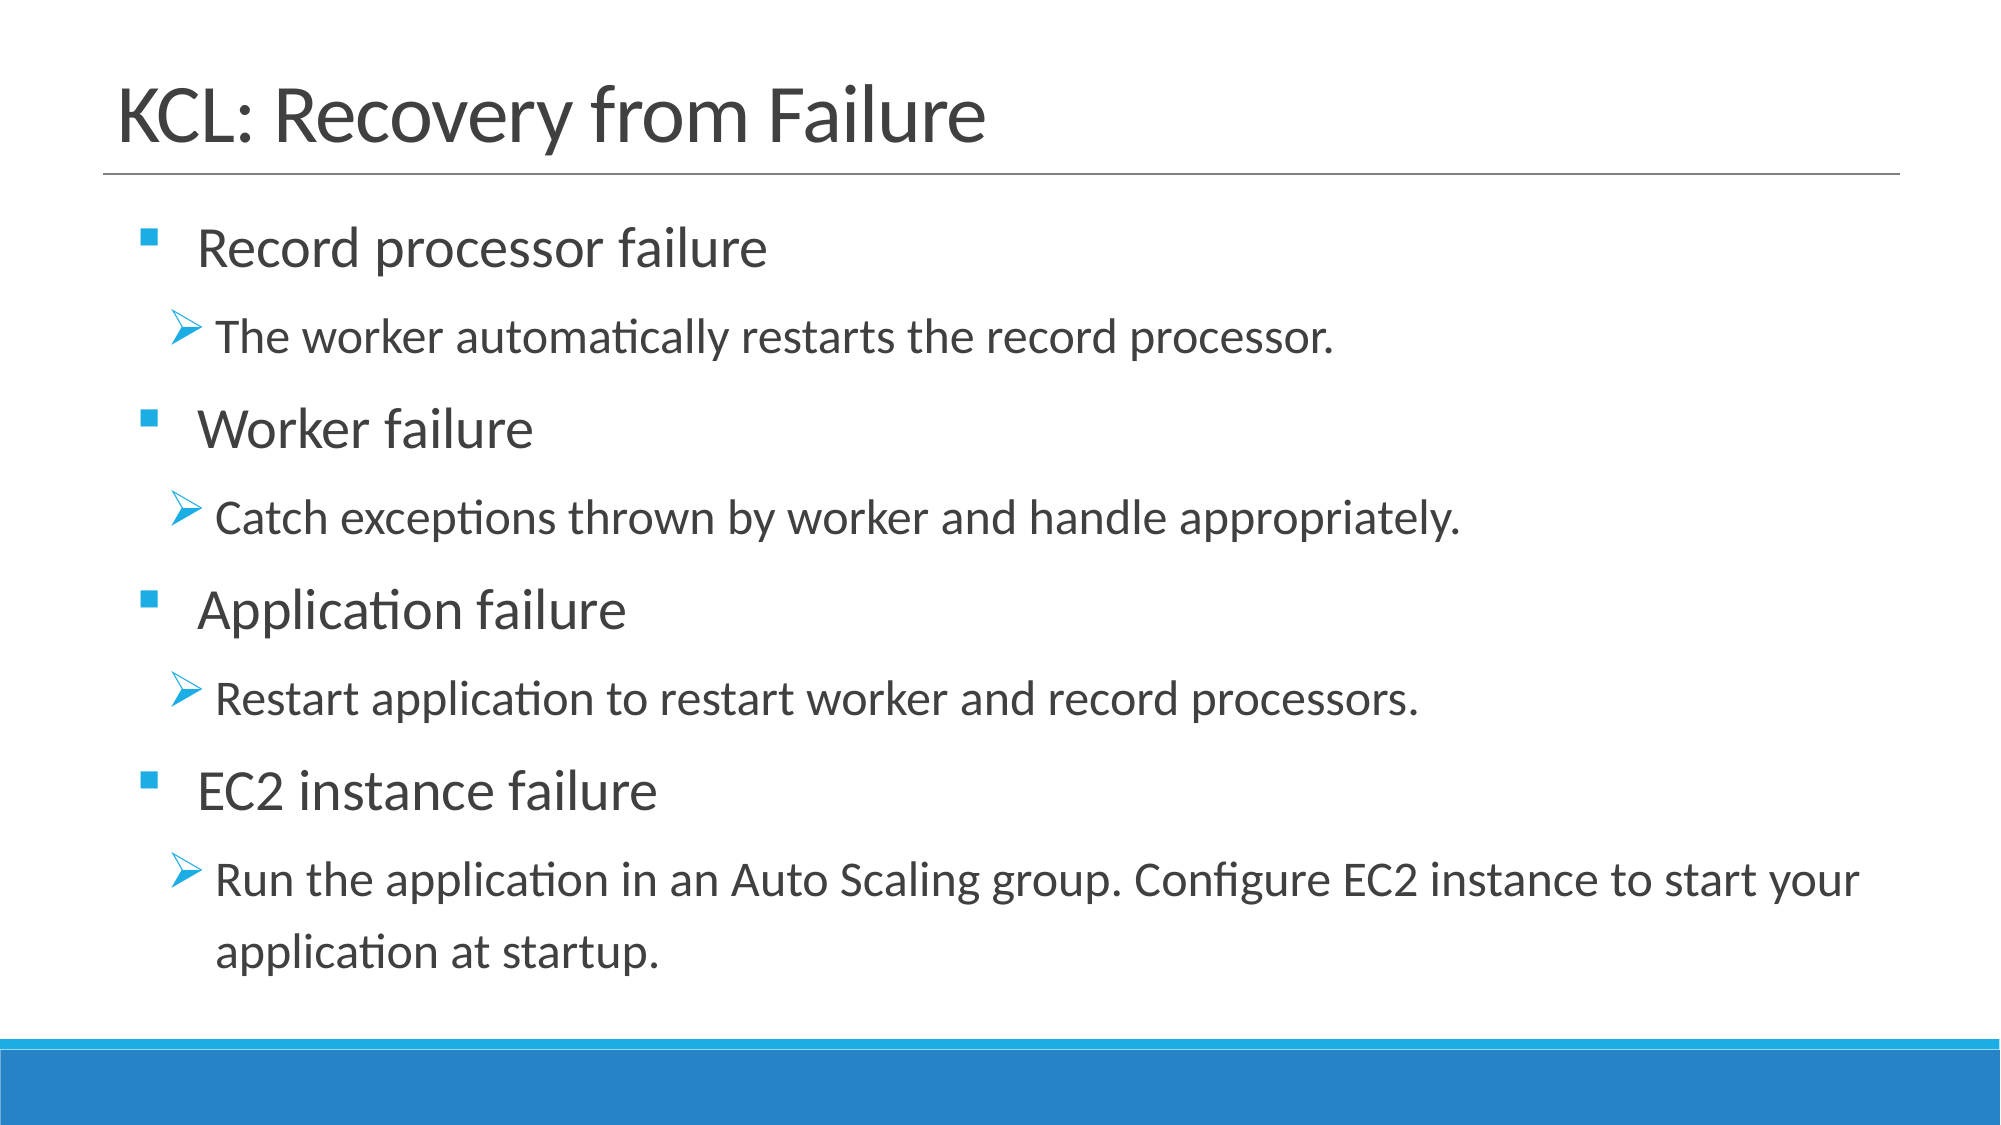

# KCL: Recovery from Failure
Record processor failure
The worker automatically restarts the record processor.
Worker failure
Catch exceptions thrown by worker and handle appropriately.
Application failure
Restart application to restart worker and record processors.
EC2 instance failure
Run the application in an Auto Scaling group. Configure EC2 instance to start your application at startup.